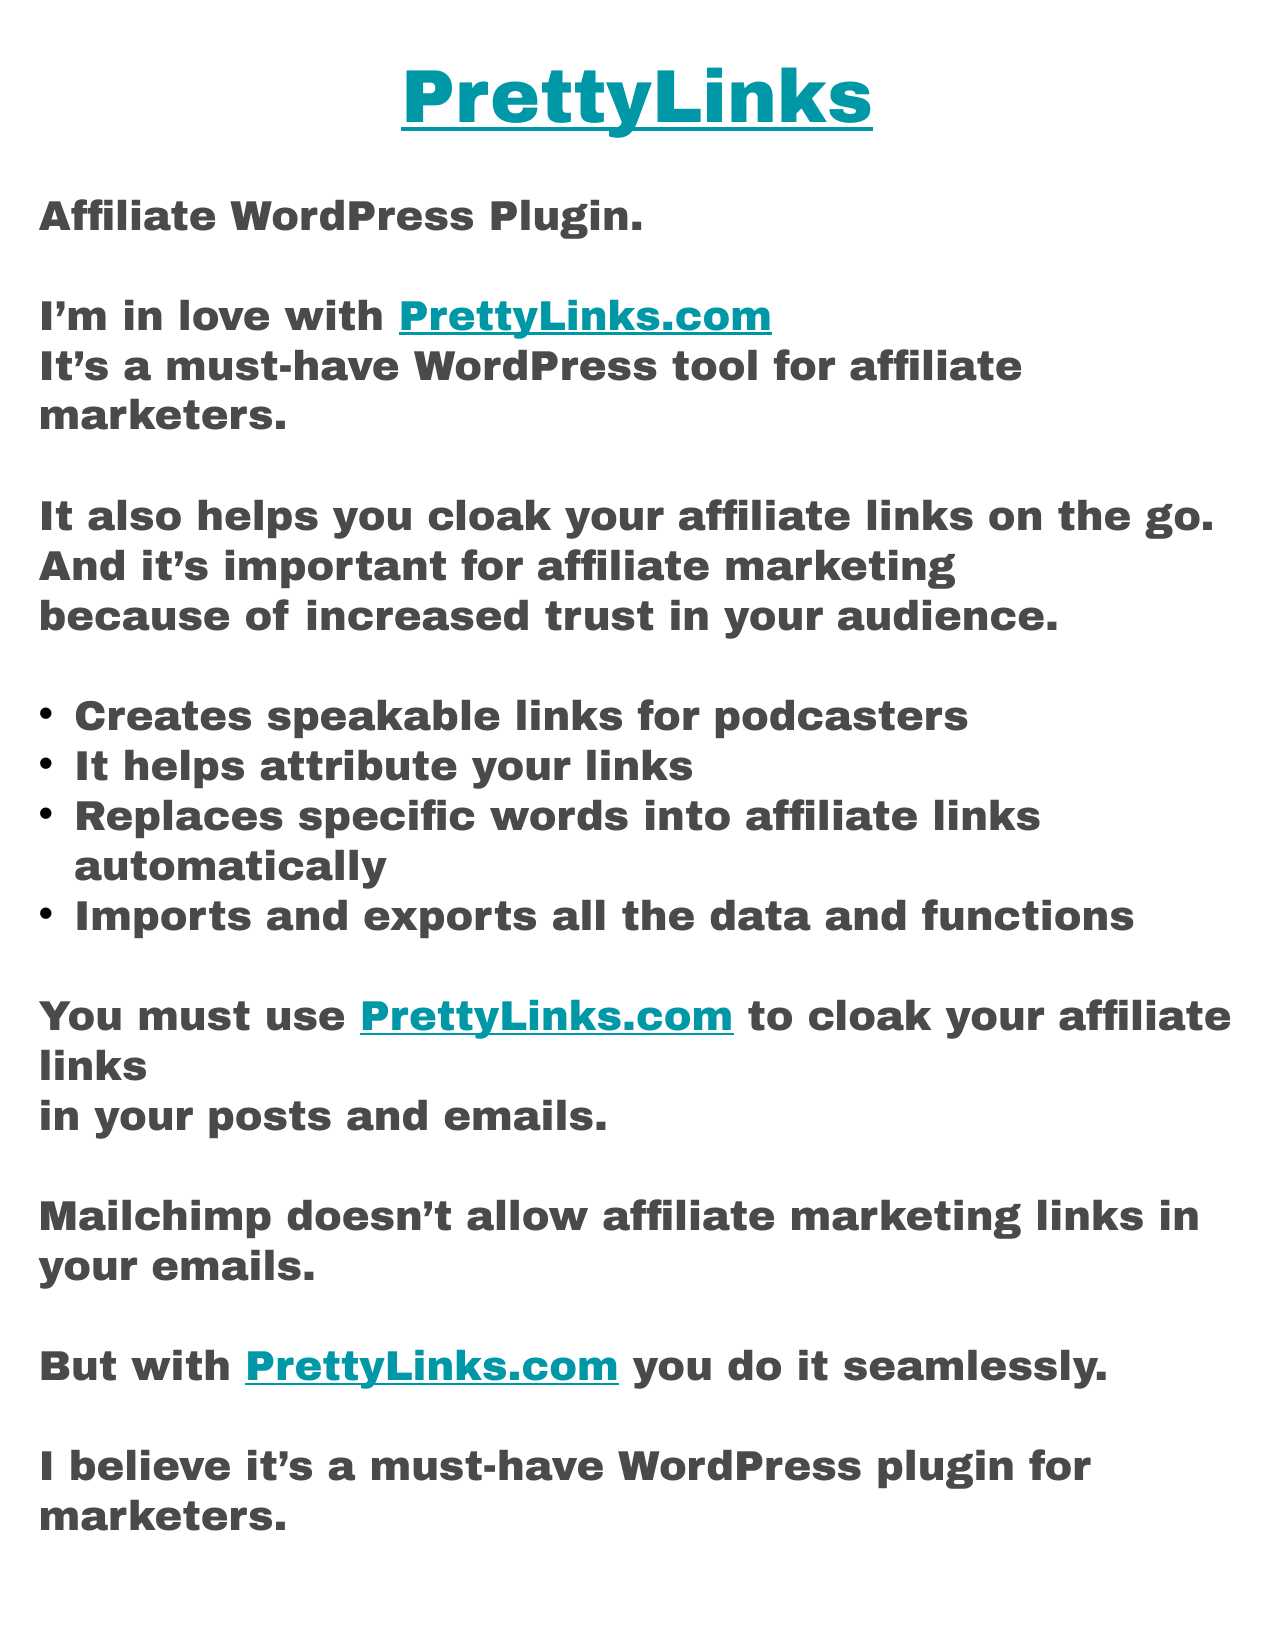

PrettyLinks
Affiliate WordPress Plugin.

I’m in love with PrettyLinks.com
It’s a must-have WordPress tool for affiliate marketers.
It also helps you cloak your affiliate links on the go.
And it’s important for affiliate marketing
because of increased trust in your audience.

Creates speakable links for podcasters
It helps attribute your links
Replaces specific words into affiliate links automatically
Imports and exports all the data and functions

You must use PrettyLinks.com to cloak your affiliate links
in your posts and emails.
Mailchimp doesn’t allow affiliate marketing links in your emails.
But with PrettyLinks.com you do it seamlessly.
I believe it’s a must-have WordPress plugin for marketers.